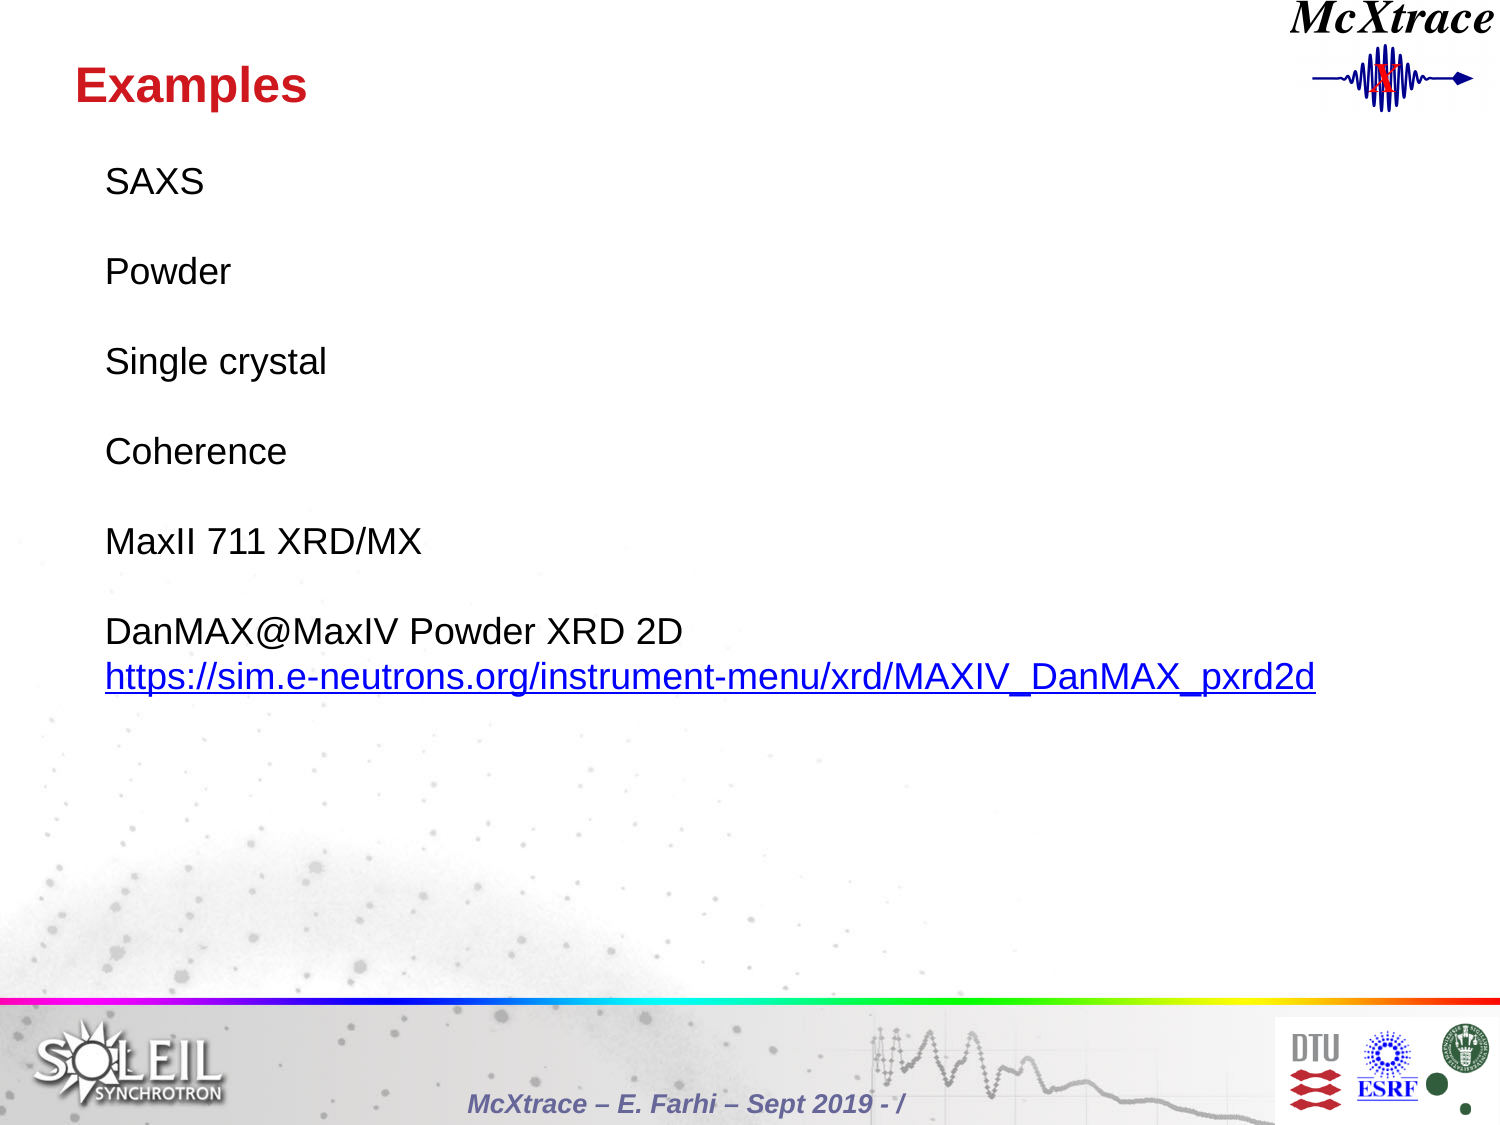

Examples
SAXS

Powder

Single crystal

Coherence

MaxII 711 XRD/MX

DanMAX@MaxIV Powder XRD 2D https://sim.e-neutrons.org/instrument-menu/xrd/MAXIV_DanMAX_pxrd2d